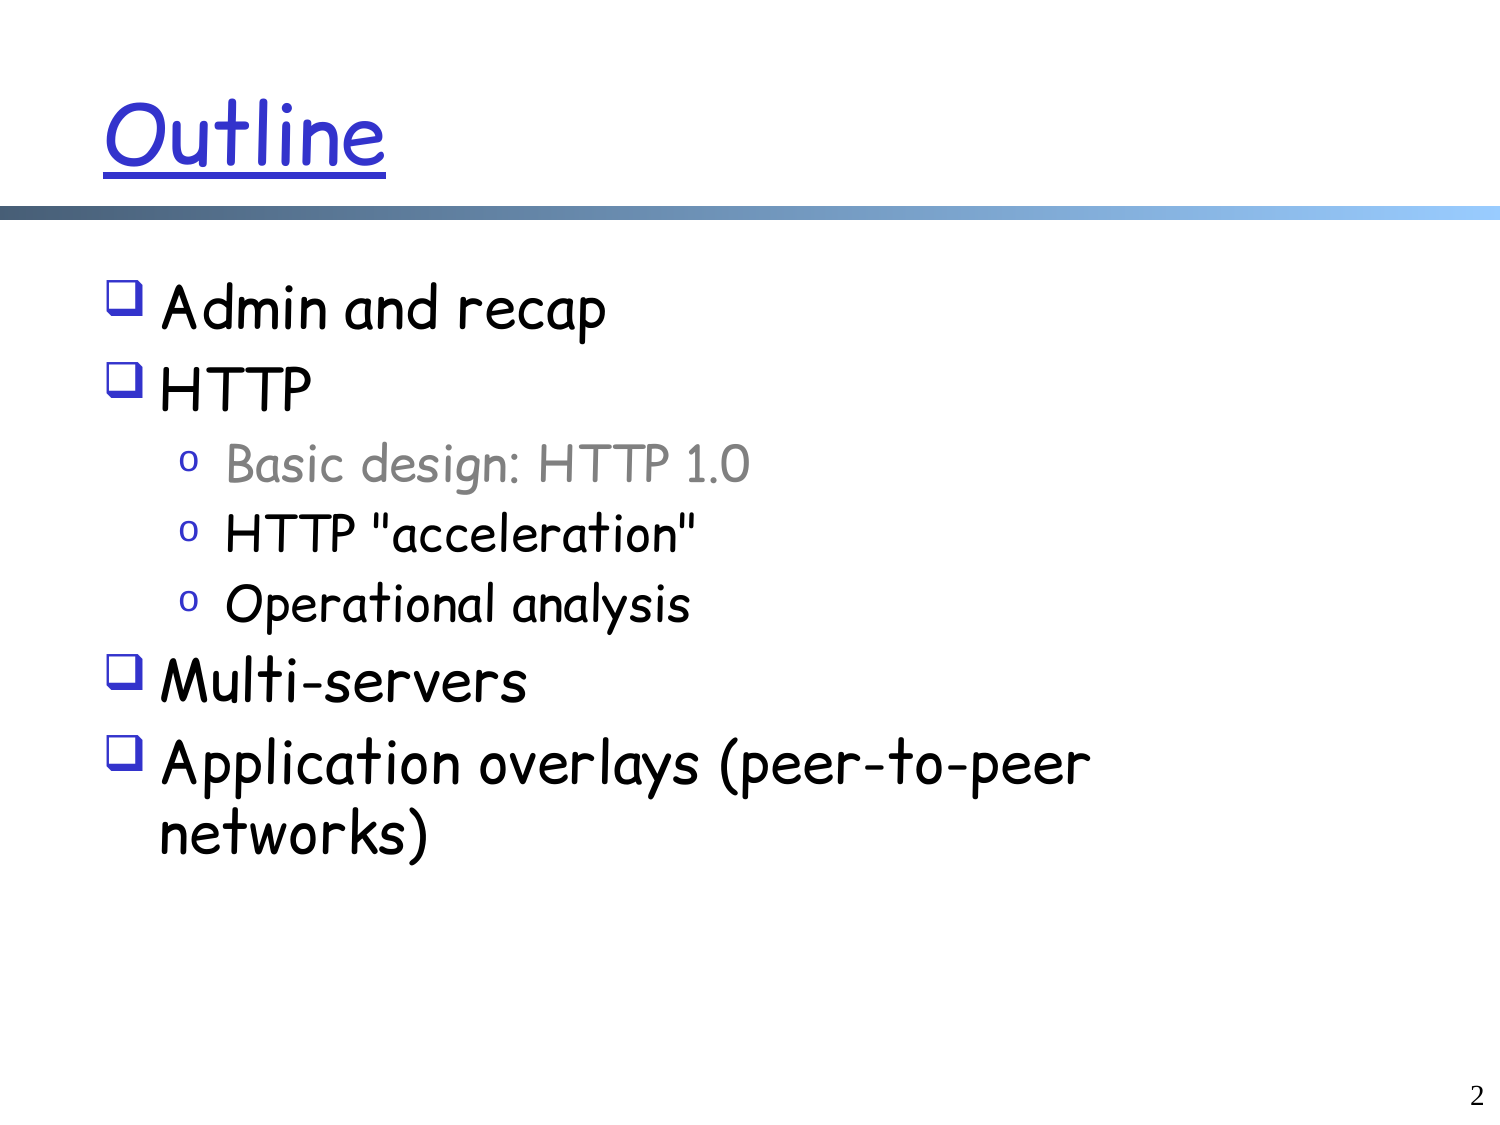

# Outline
Admin and recap
HTTP
Basic design: HTTP 1.0
HTTP "acceleration"
Operational analysis
Multi-servers
Application overlays (peer-to-peer networks)
2